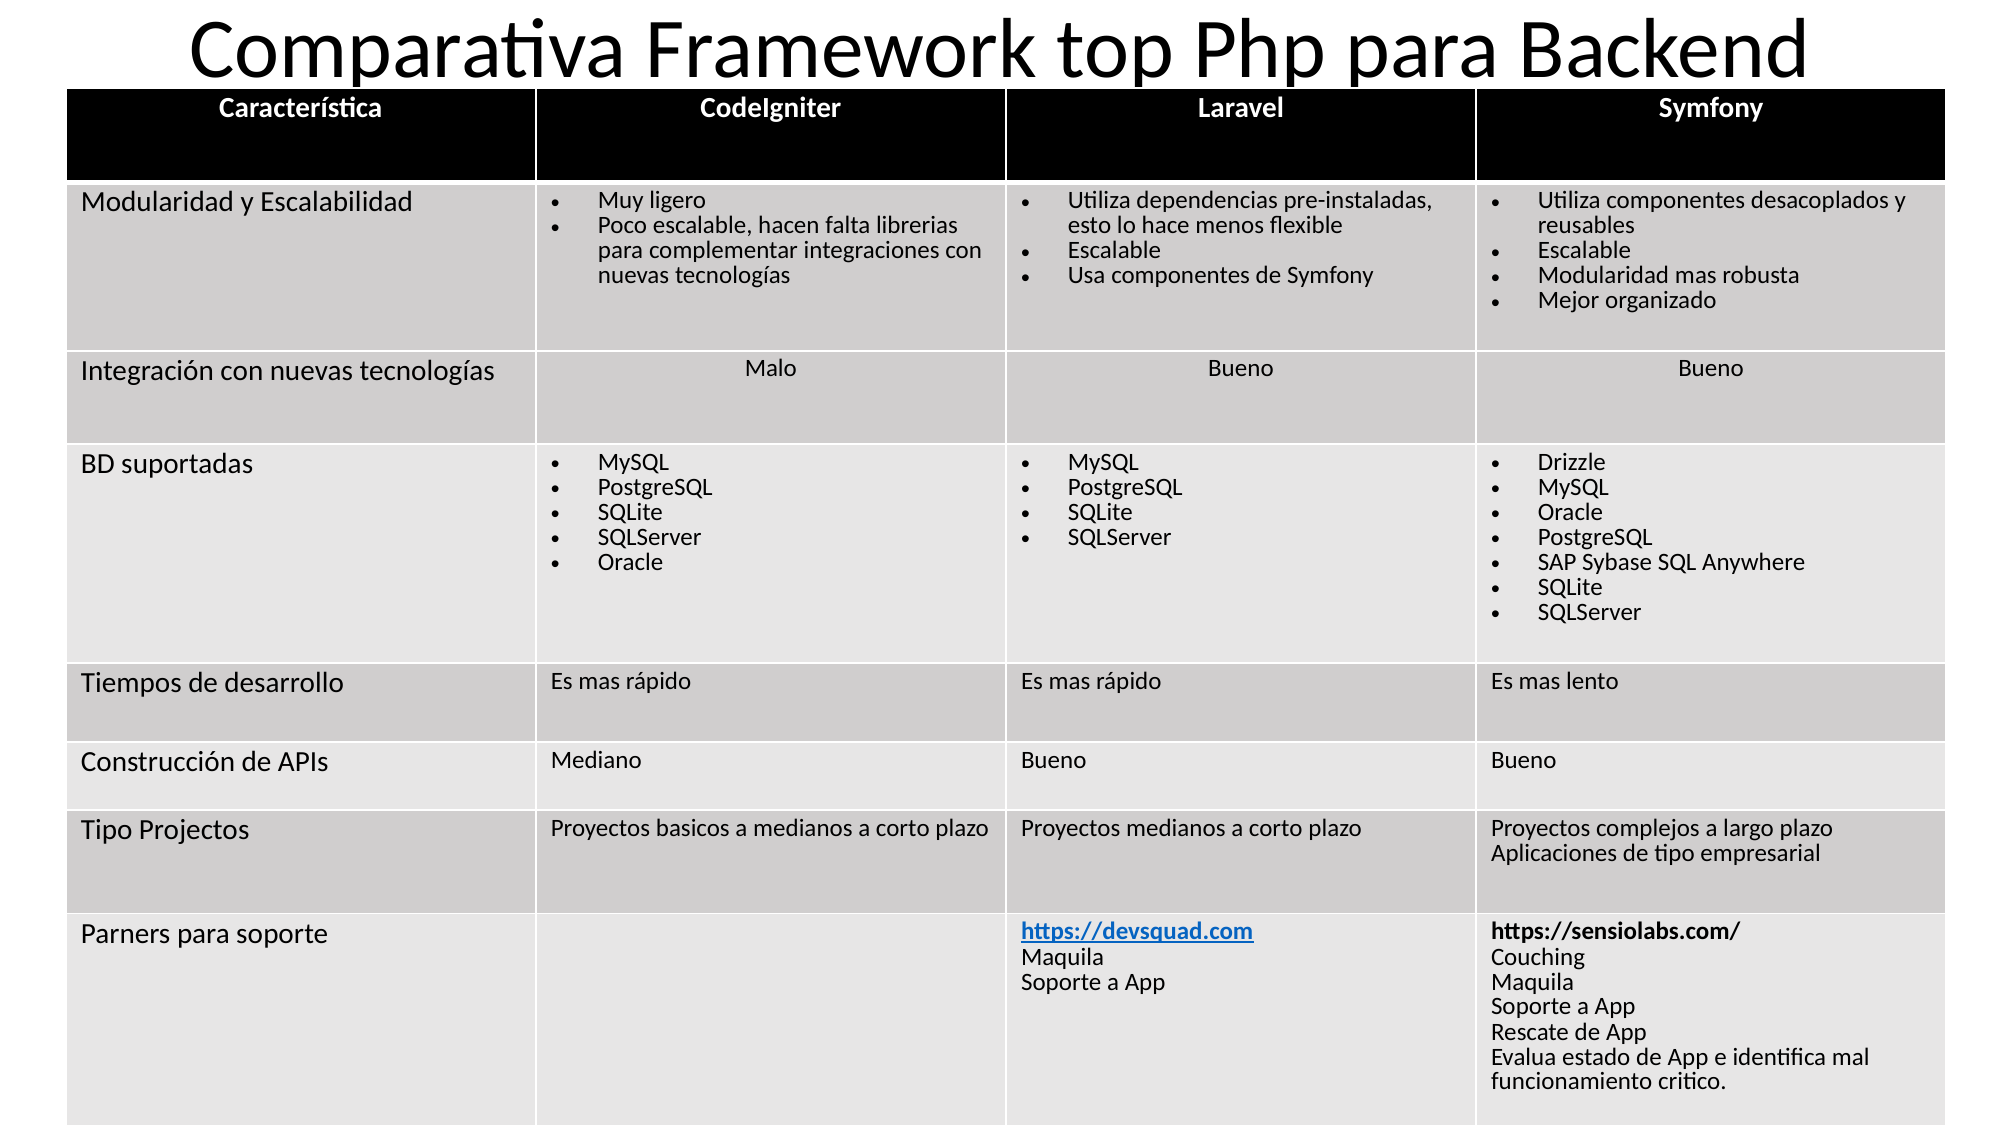

# Comparativa Framework top Php para Backend
| Característica | CodeIgniter | Laravel | Symfony |
| --- | --- | --- | --- |
| Modularidad y Escalabilidad | Muy ligero Poco escalable, hacen falta librerias para complementar integraciones con nuevas tecnologías | Utiliza dependencias pre-instaladas, esto lo hace menos flexible Escalable Usa componentes de Symfony | Utiliza componentes desacoplados y reusables Escalable Modularidad mas robusta Mejor organizado |
| Integración con nuevas tecnologías | Malo | Bueno | Bueno |
| BD suportadas | MySQL PostgreSQL SQLite SQLServer Oracle | MySQL PostgreSQL SQLite SQLServer | Drizzle MySQL Oracle PostgreSQL SAP Sybase SQL Anywhere SQLite SQLServer |
| Tiempos de desarrollo | Es mas rápido | Es mas rápido | Es mas lento |
| Construcción de APIs | Mediano | Bueno | Bueno |
| Tipo Projectos | Proyectos basicos a medianos a corto plazo | Proyectos medianos a corto plazo | Proyectos complejos a largo plazo Aplicaciones de tipo empresarial |
| Parners para soporte |  | https://devsquad.com Maquila Soporte a App | https://sensiolabs.com/ Couching Maquila Soporte a App Rescate de App Evalua estado de App e identifica mal funcionamiento critico. |